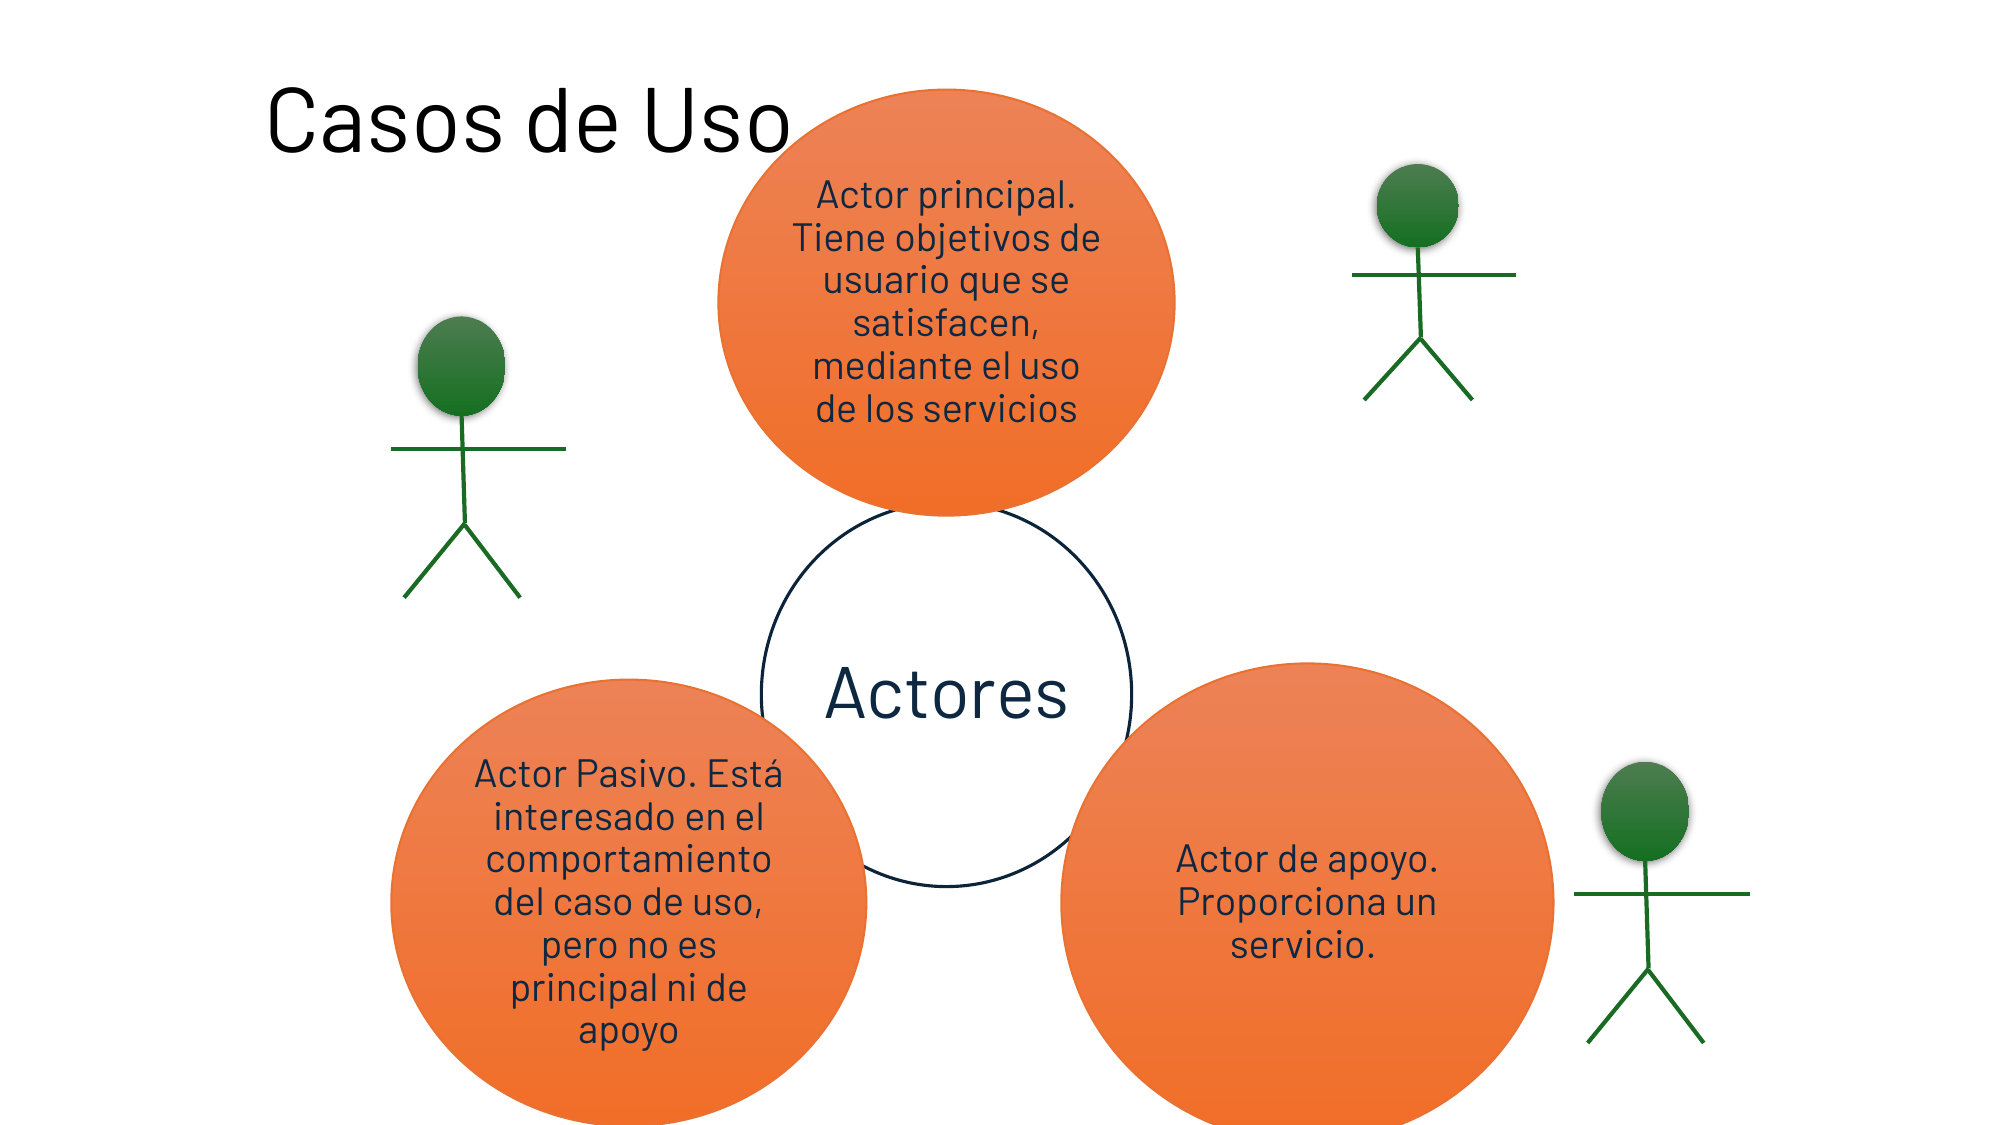

# Casos de Uso
Actores
Actor principal. Tiene objetivos de usuario que se satisfacen, mediante el uso de los servicios
Actor de apoyo. Proporciona un servicio.
Actor Pasivo. Está interesado en el comportamiento del caso de uso, pero no es principal ni de apoyo